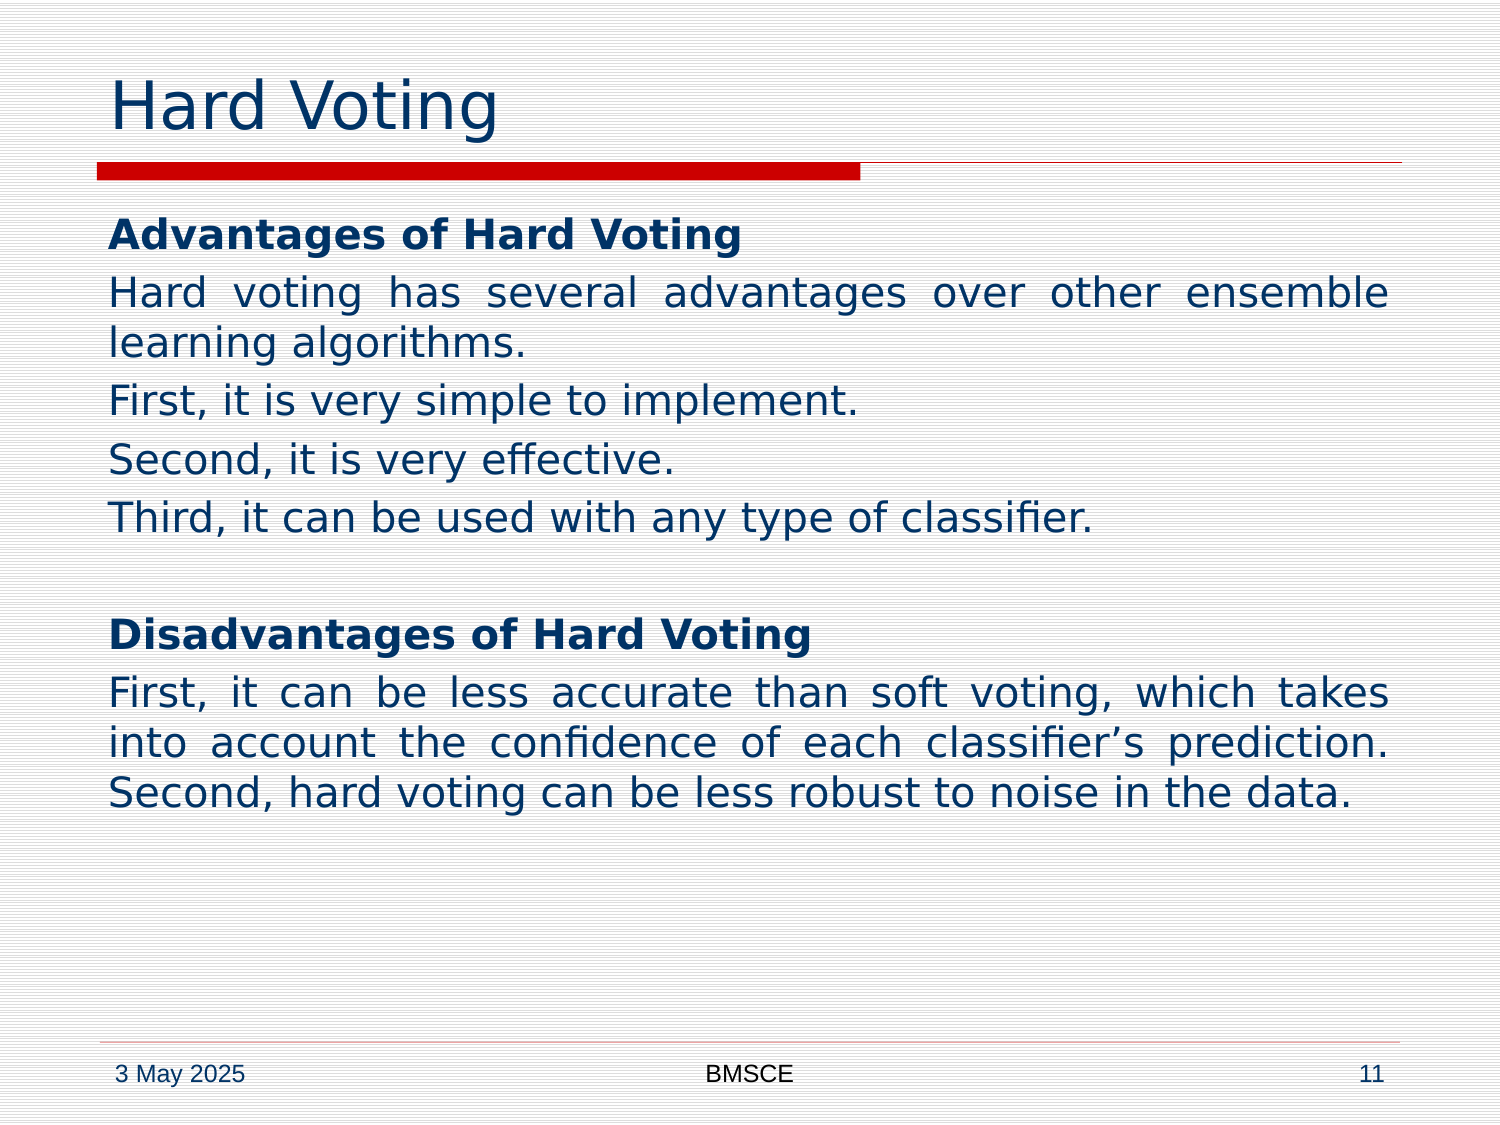

# Hard Voting
Advantages of Hard Voting
Hard voting has several advantages over other ensemble learning algorithms.
First, it is very simple to implement.
Second, it is very effective.
Third, it can be used with any type of classifier.

Disadvantages of Hard Voting
First, it can be less accurate than soft voting, which takes into account the confidence of each classifier’s prediction. Second, hard voting can be less robust to noise in the data.
BMSCE
11
3 May 2025